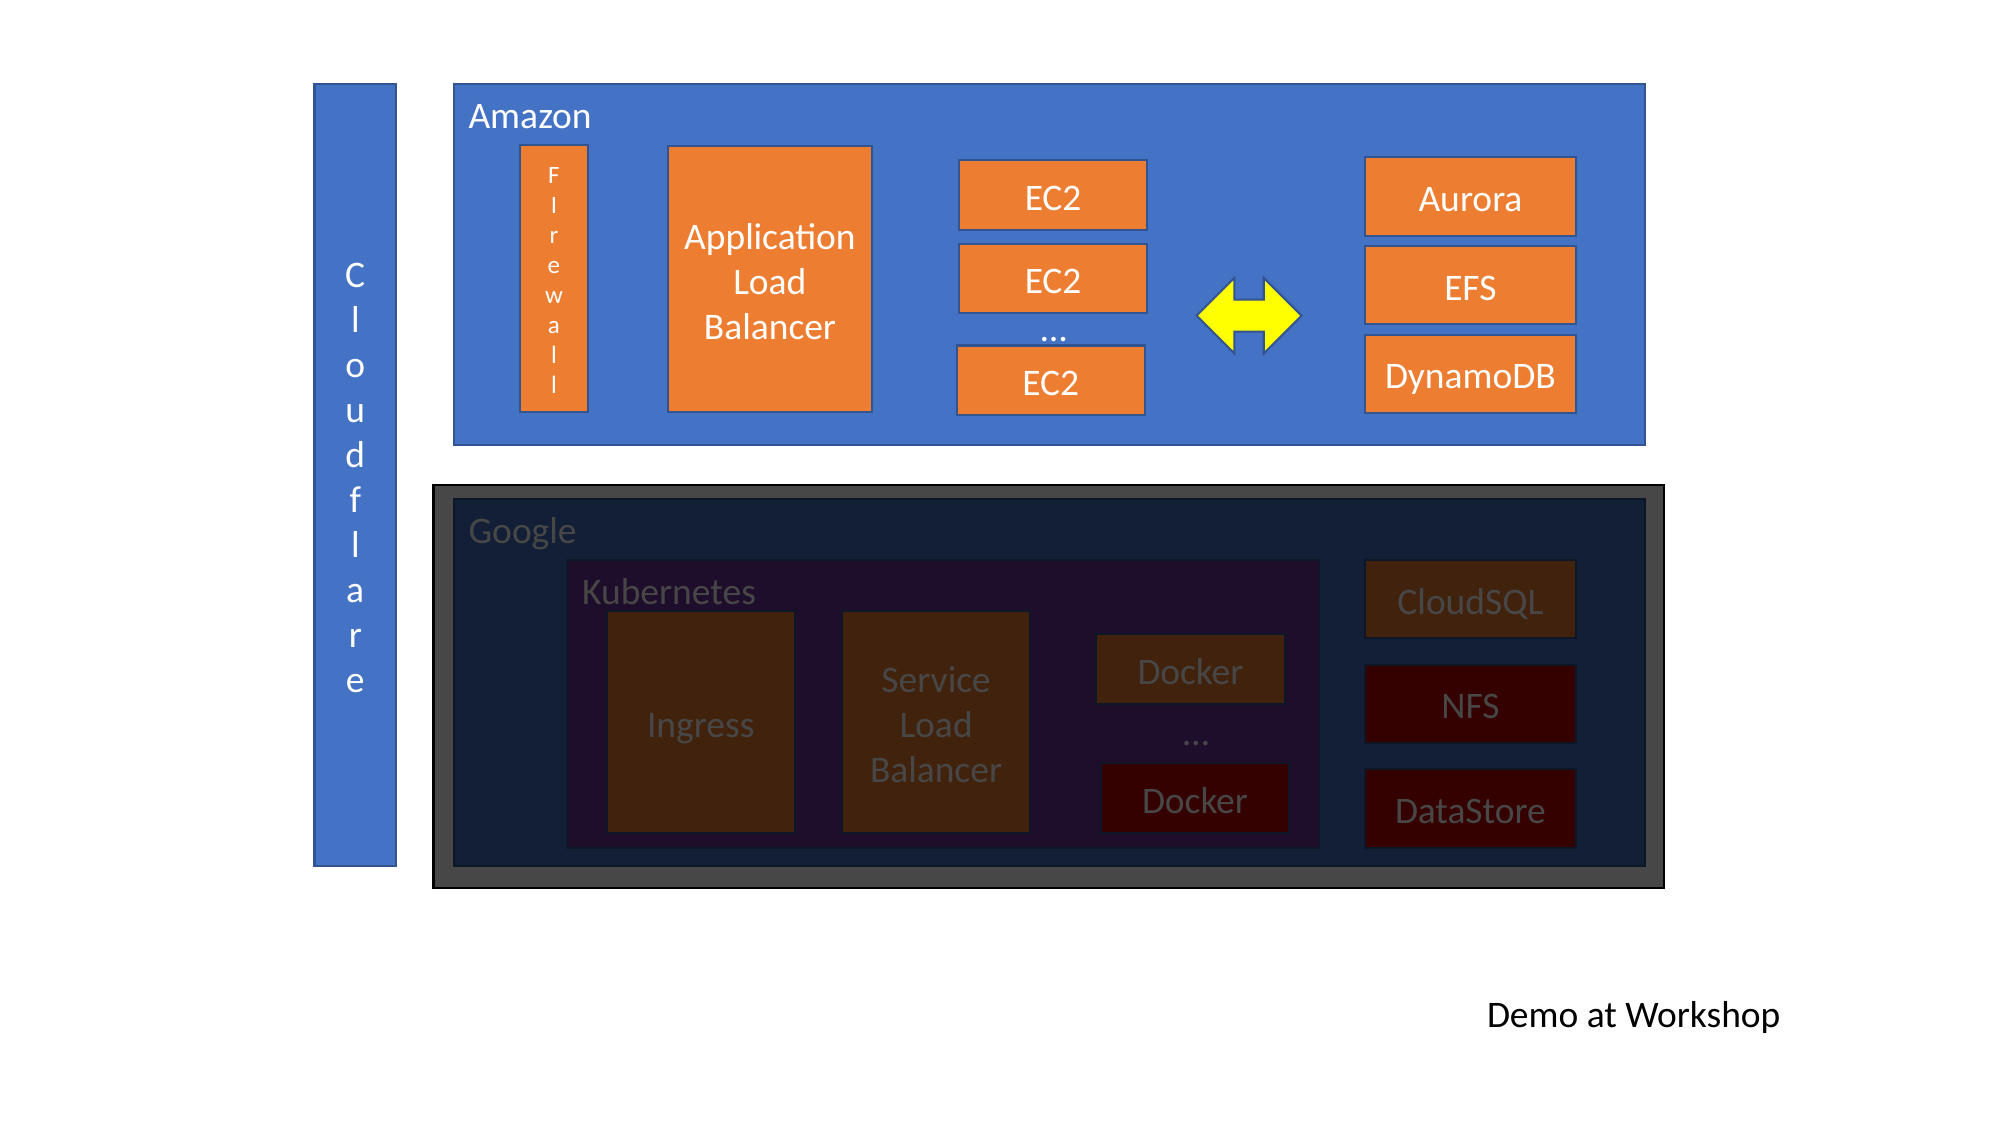

C
l
o
u
d
f
l
a
r
e
Amazon
F
I
r
e
w
a
l
l
Application
Load
Balancer
Aurora
EC2
EC2
EFS

…
DynamoDB
EC2

Google
Kubernetes
CloudSQL
Service
Load
Balancer
Ingress
Docker
NFS
…
Docker
DataStore
Demo at Workshop